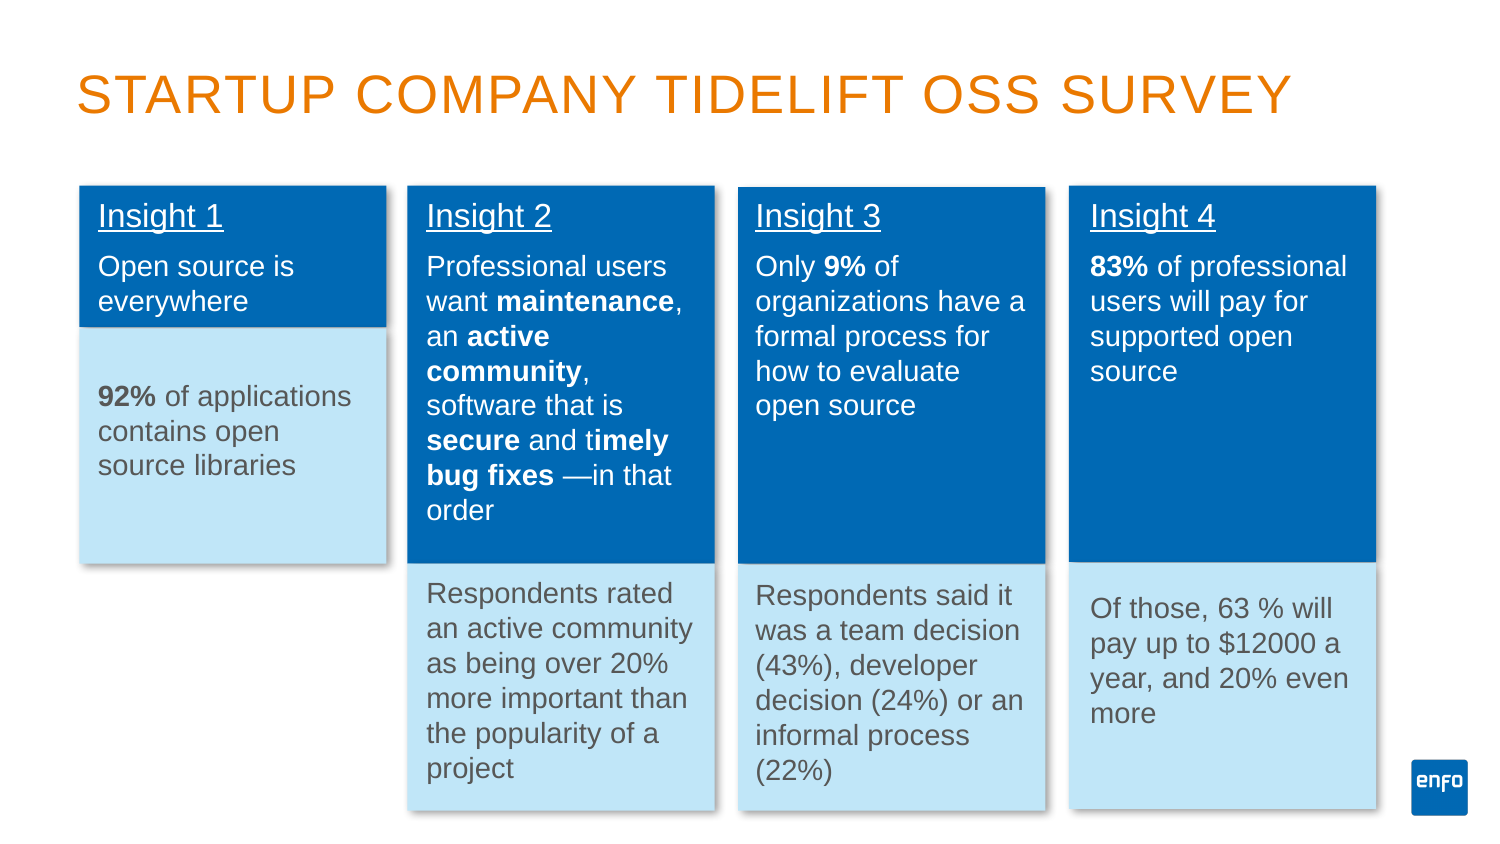

# Startup company Tidelift oss survey

Insight 1
Open source is everywhere

92% of applications contains open source libraries

Insight 4
83% of professional users will pay for supported open source

Of those, 63 % will pay up to $12000 a year, and 20% even more

Insight 2
Professional users want maintenance, an active community, software that is secure and timely bug fixes —in that order

Respondents rated an active community as being over 20% more important than the popularity of a project

Insight 3
Only 9% of organizations have a formal process for how to evaluate open source

Respondents said it was a team decision (43%), developer decision (24%) or an informal process (22%)